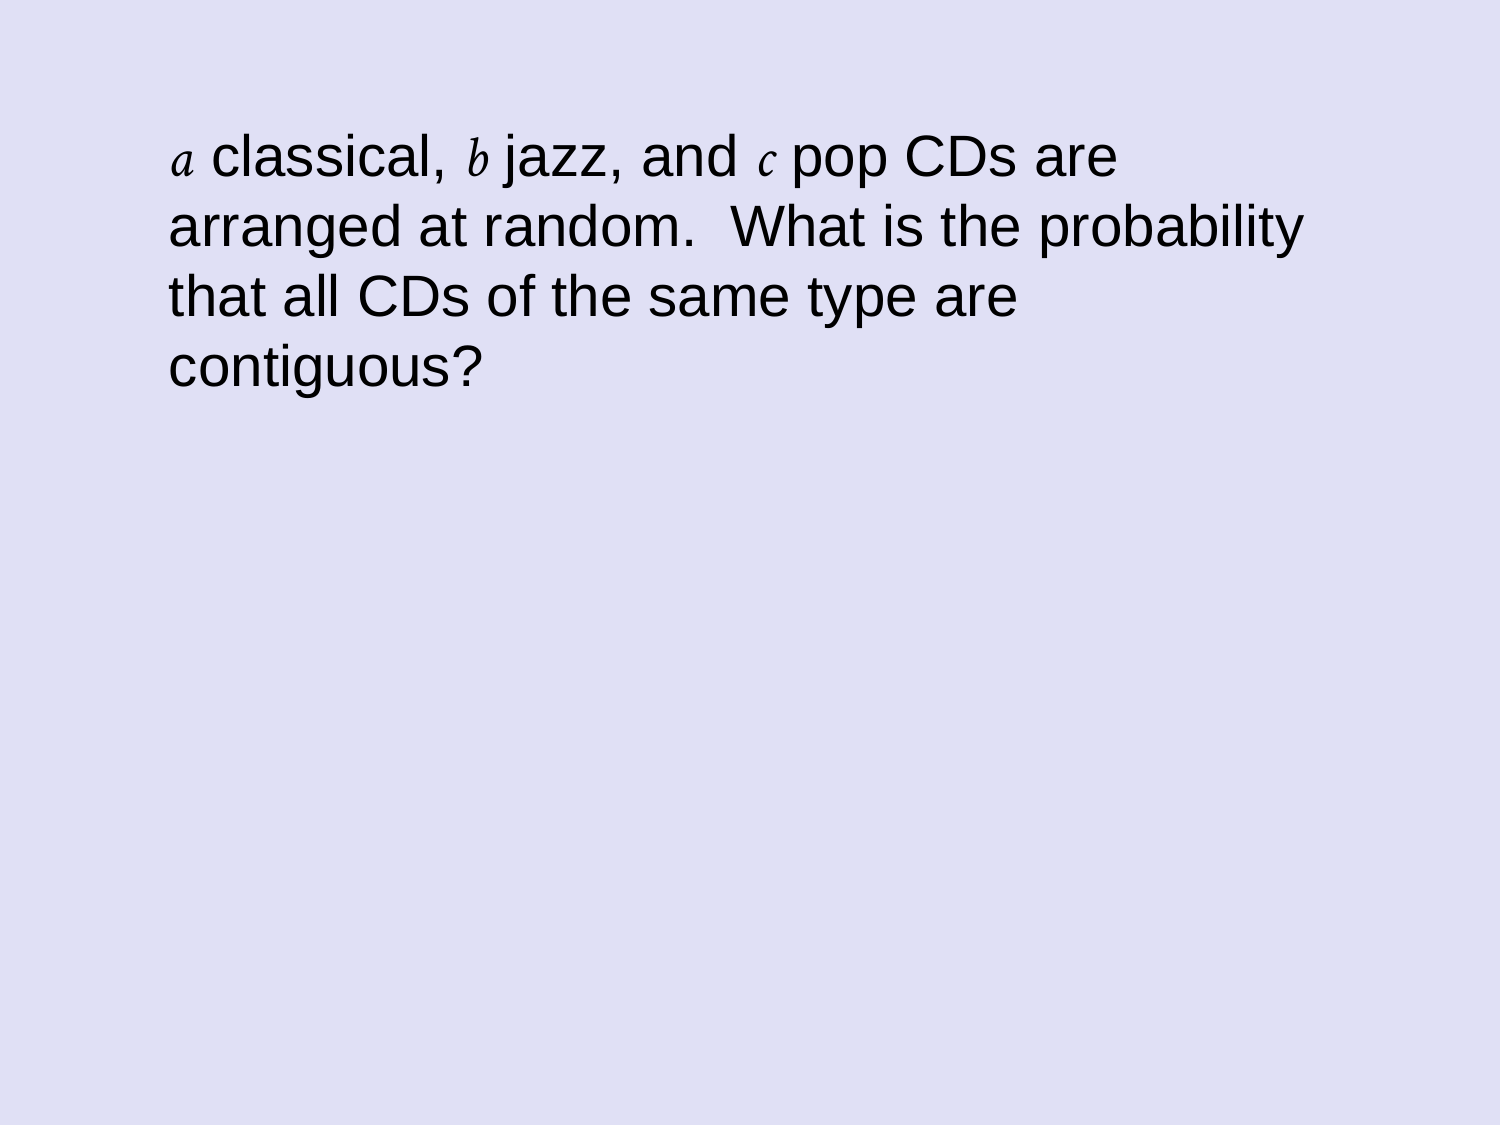

a classical, b jazz, and c pop CDs are arranged at random.  What is the probability that all CDs of the same type are contiguous?